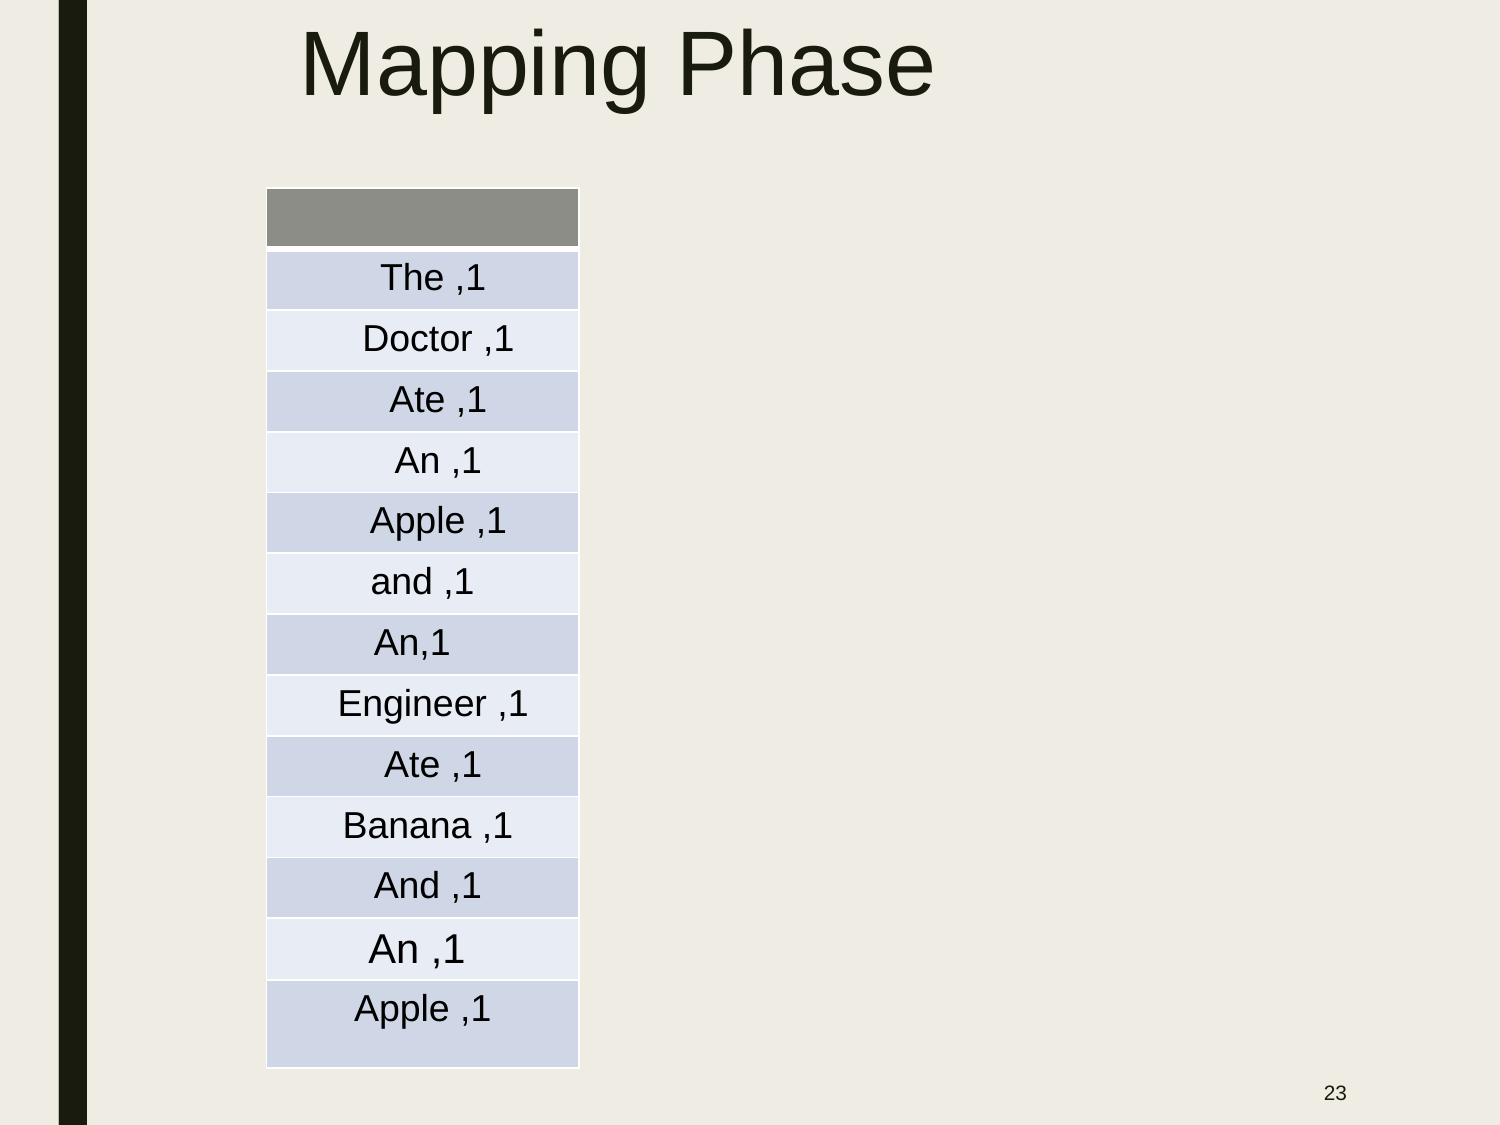

# Mapping Phase
|  |
| --- |
| The ,1 |
| Doctor ,1 |
| Ate ,1 |
| An ,1 |
| Apple ,1 |
| and ,1 |
| An,1 |
| Engineer ,1 |
| Ate ,1 |
| Banana ,1 |
| And ,1 |
| An ,1 |
| Apple ,1 |

23